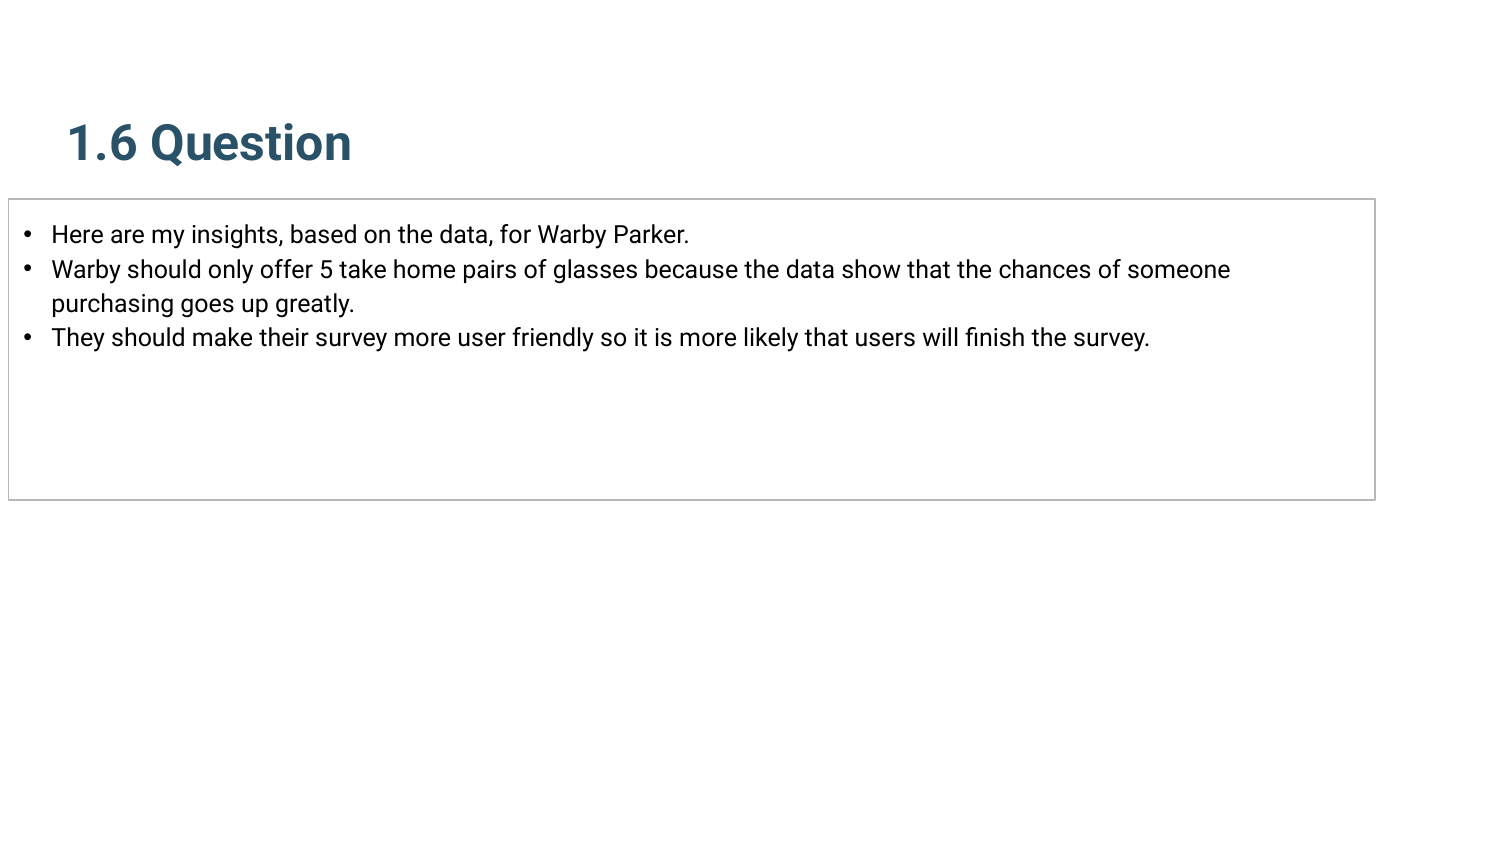

1.6 Question
Here are my insights, based on the data, for Warby Parker.
Warby should only offer 5 take home pairs of glasses because the data show that the chances of someone purchasing goes up greatly.
They should make their survey more user friendly so it is more likely that users will finish the survey.